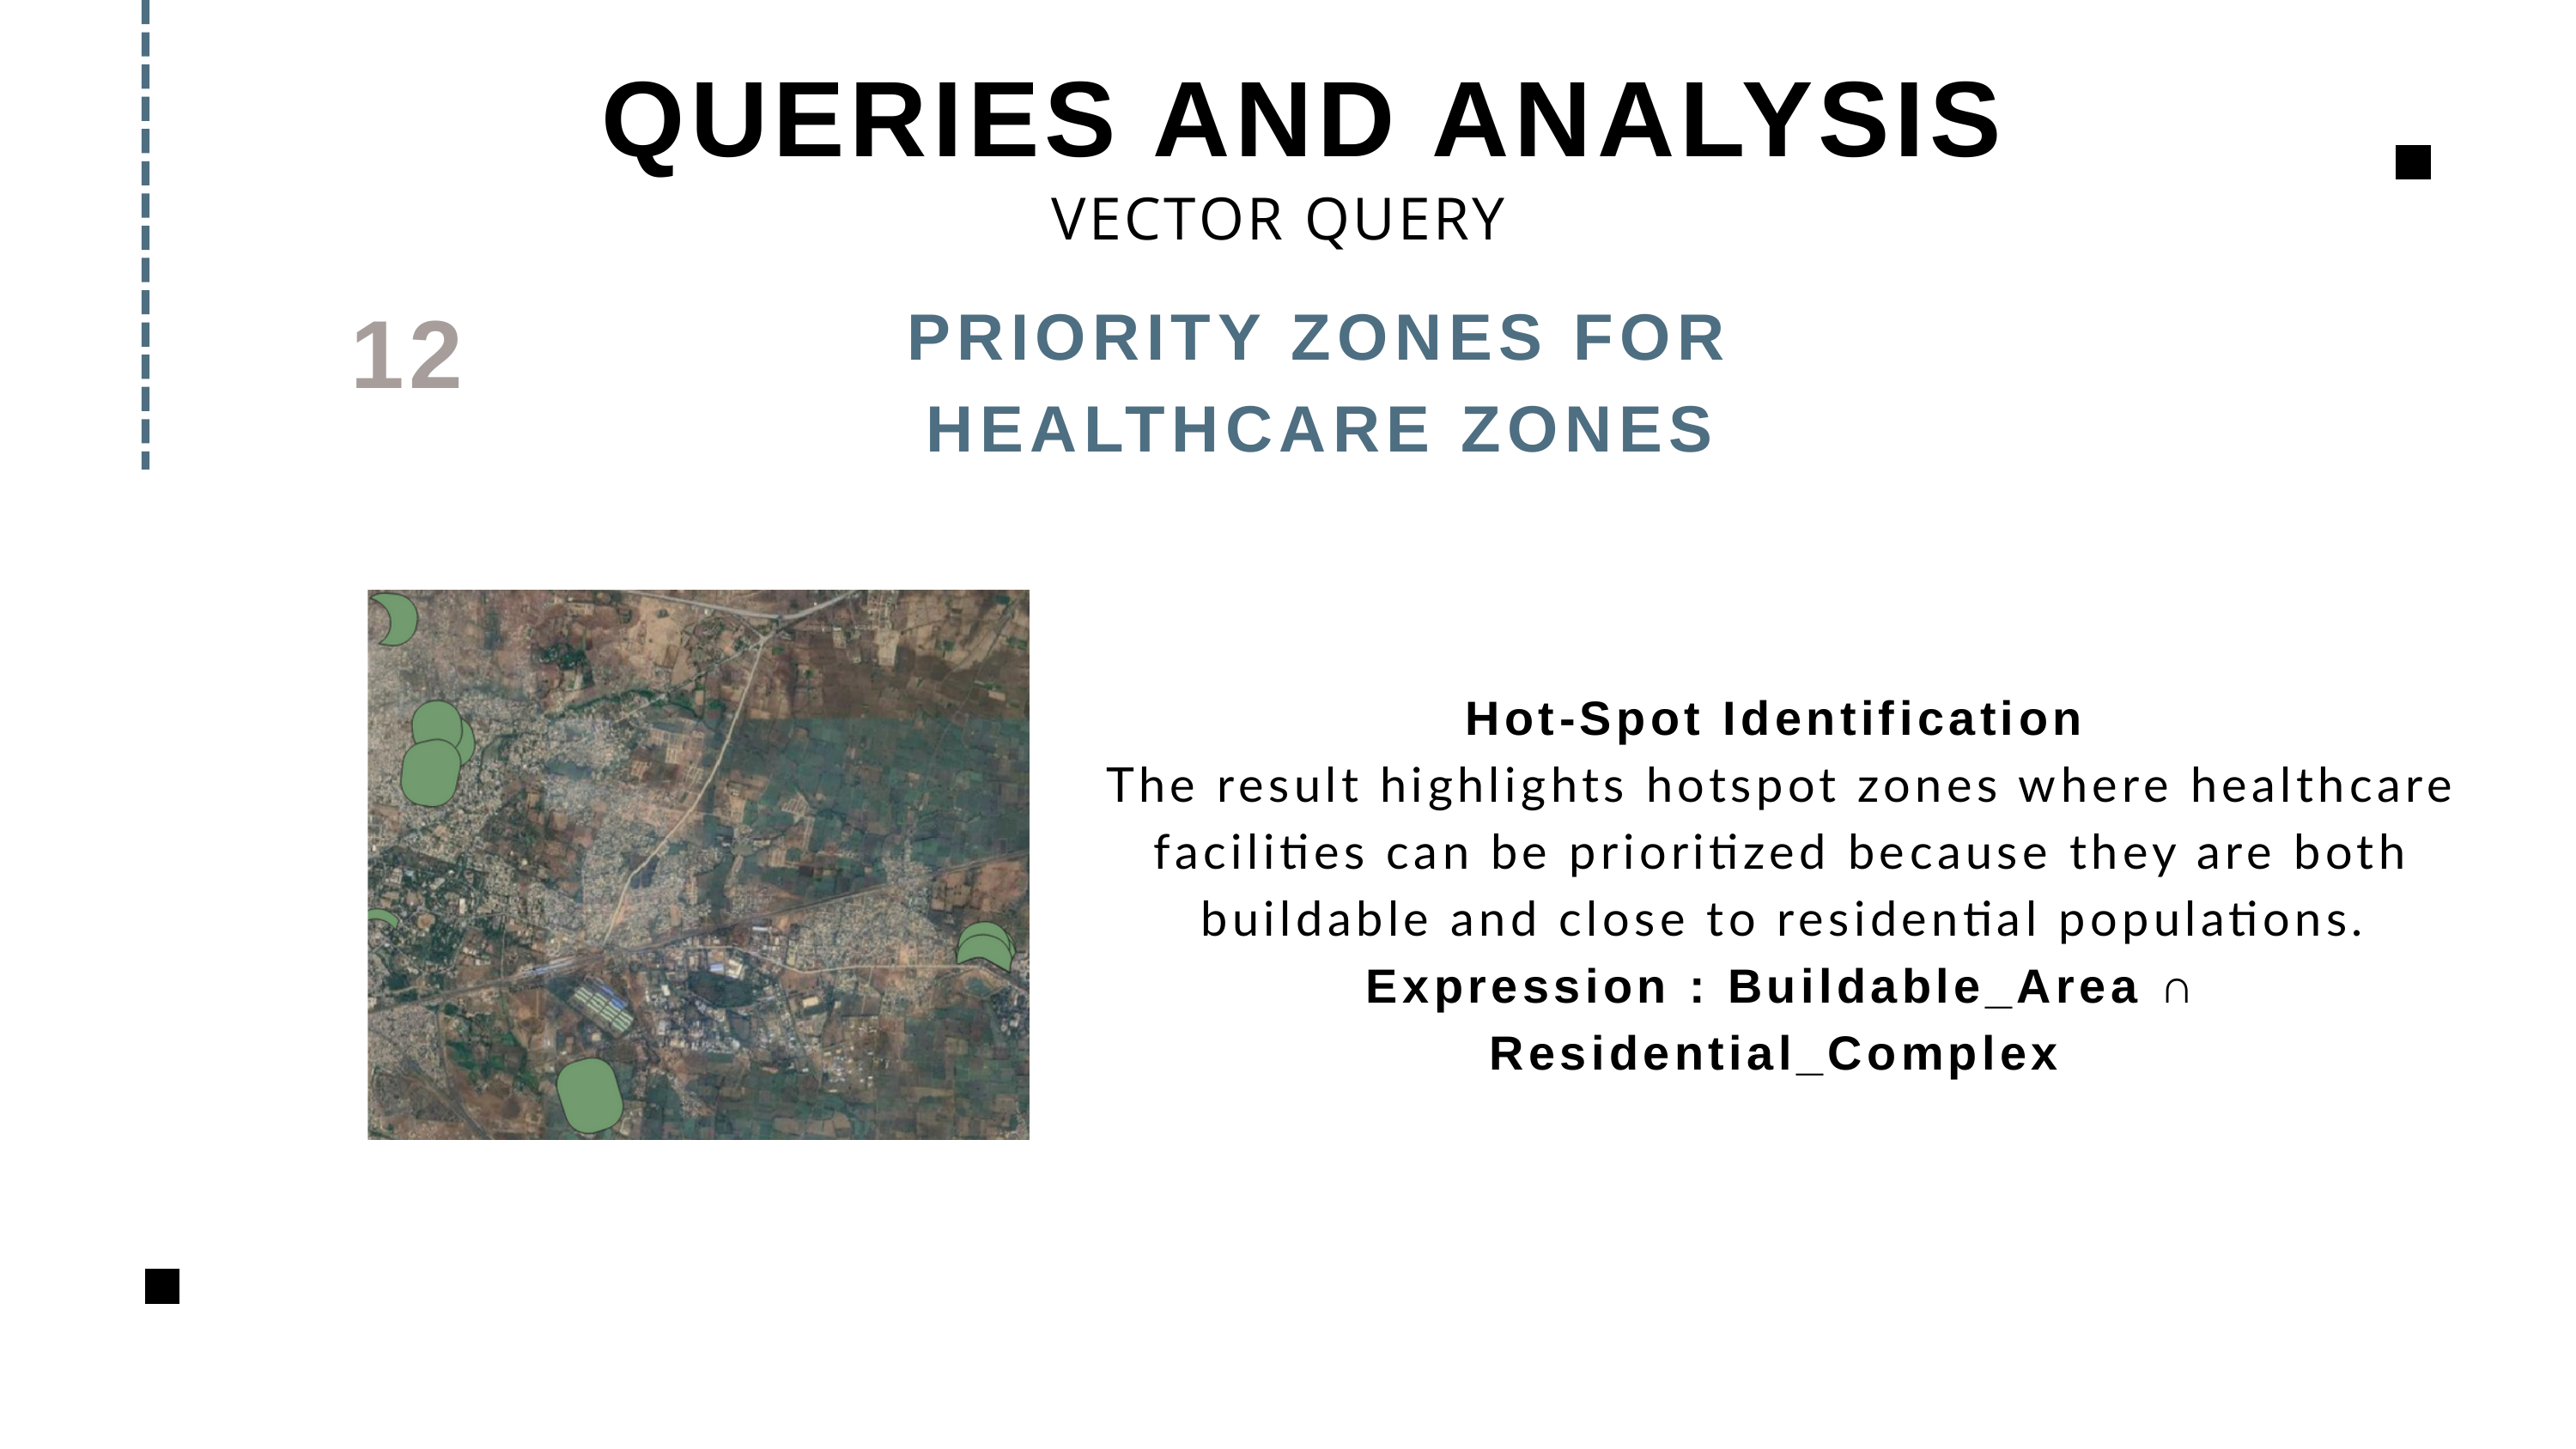

QUERIES AND ANALYSIS

VECTOR QUERY
12
PRIORITY ZONES FOR HEALTHCARE ZONES

Hot-Spot Identification
The result highlights hotspot zones where healthcare facilities can be prioritized because they are both buildable and close to residential populations.
Expression : Buildable_Area ∩ Residential_Complex